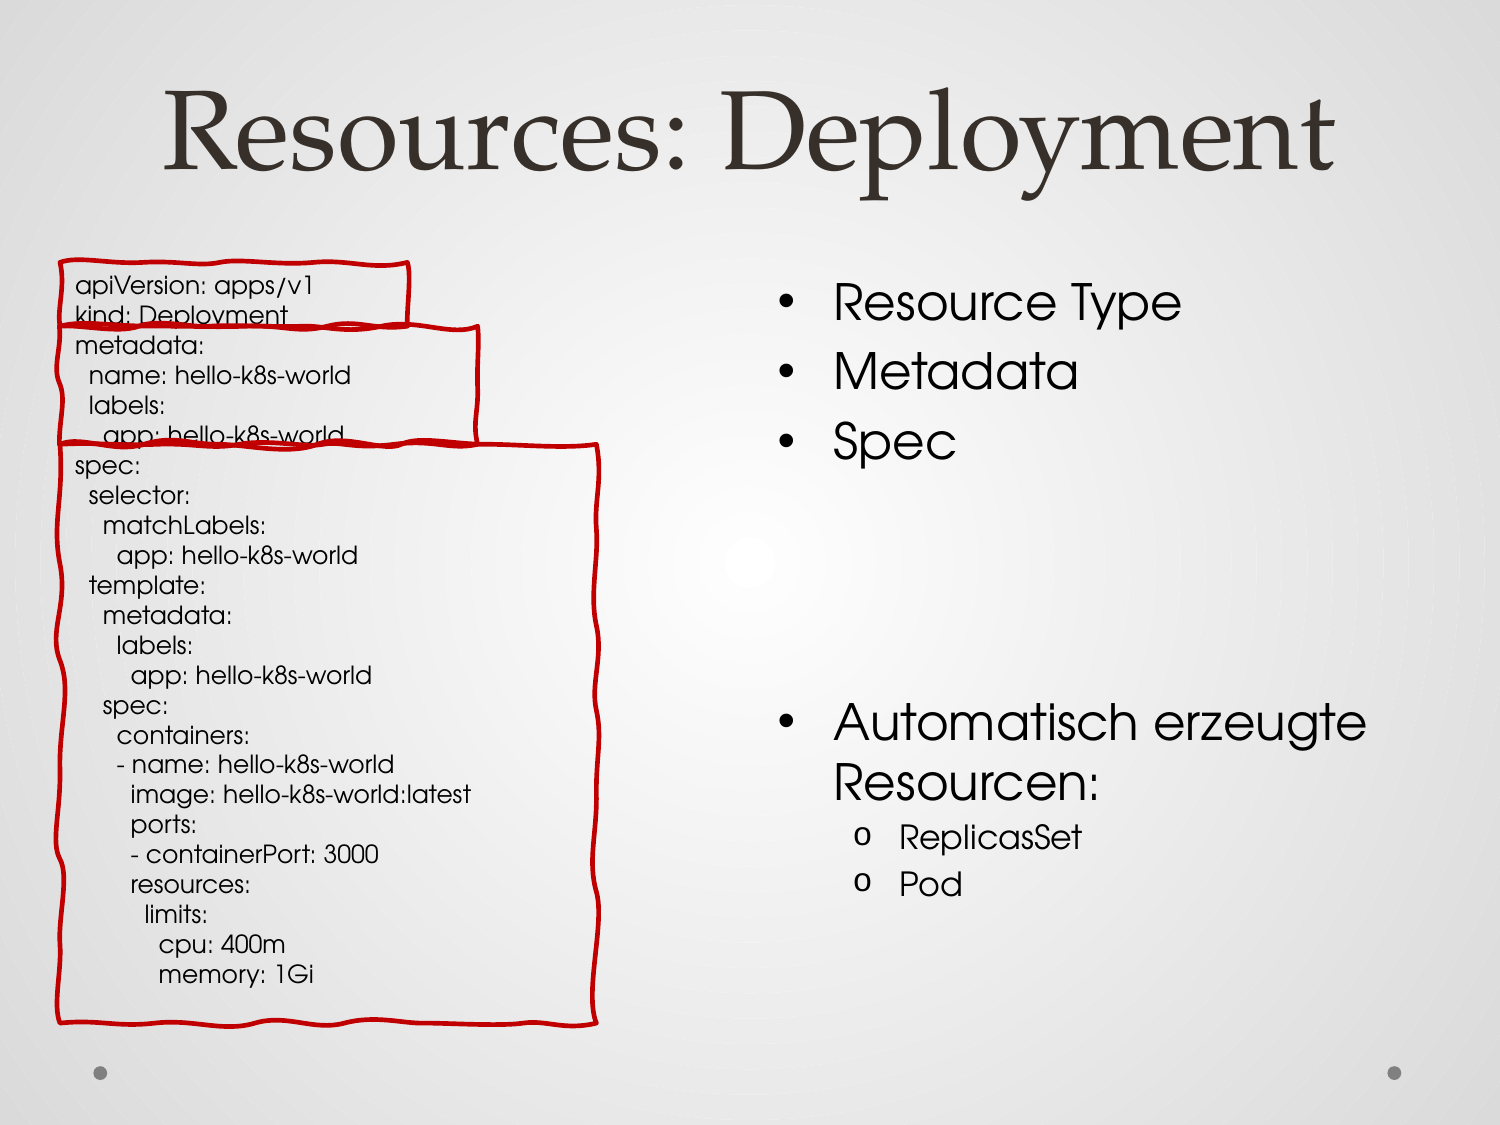

# Resources: Deployment

apiVersion: apps/v1
kind: Deployment
metadata:
  name: hello-k8s-world
  labels:
    app: hello-k8s-world
spec:
  selector:
    matchLabels:
      app: hello-k8s-world
  template:
    metadata:
      labels:
        app: hello-k8s-world
    spec:
      containers:
      - name: hello-k8s-world
        image: hello-k8s-world:latest
        ports:
        - containerPort: 3000
        resources:
          limits:
            cpu: 400m
            memory: 1Gi

Resource Type
Metadata
Spec

Automatisch erzeugte Resourcen:
ReplicasSet
Pod